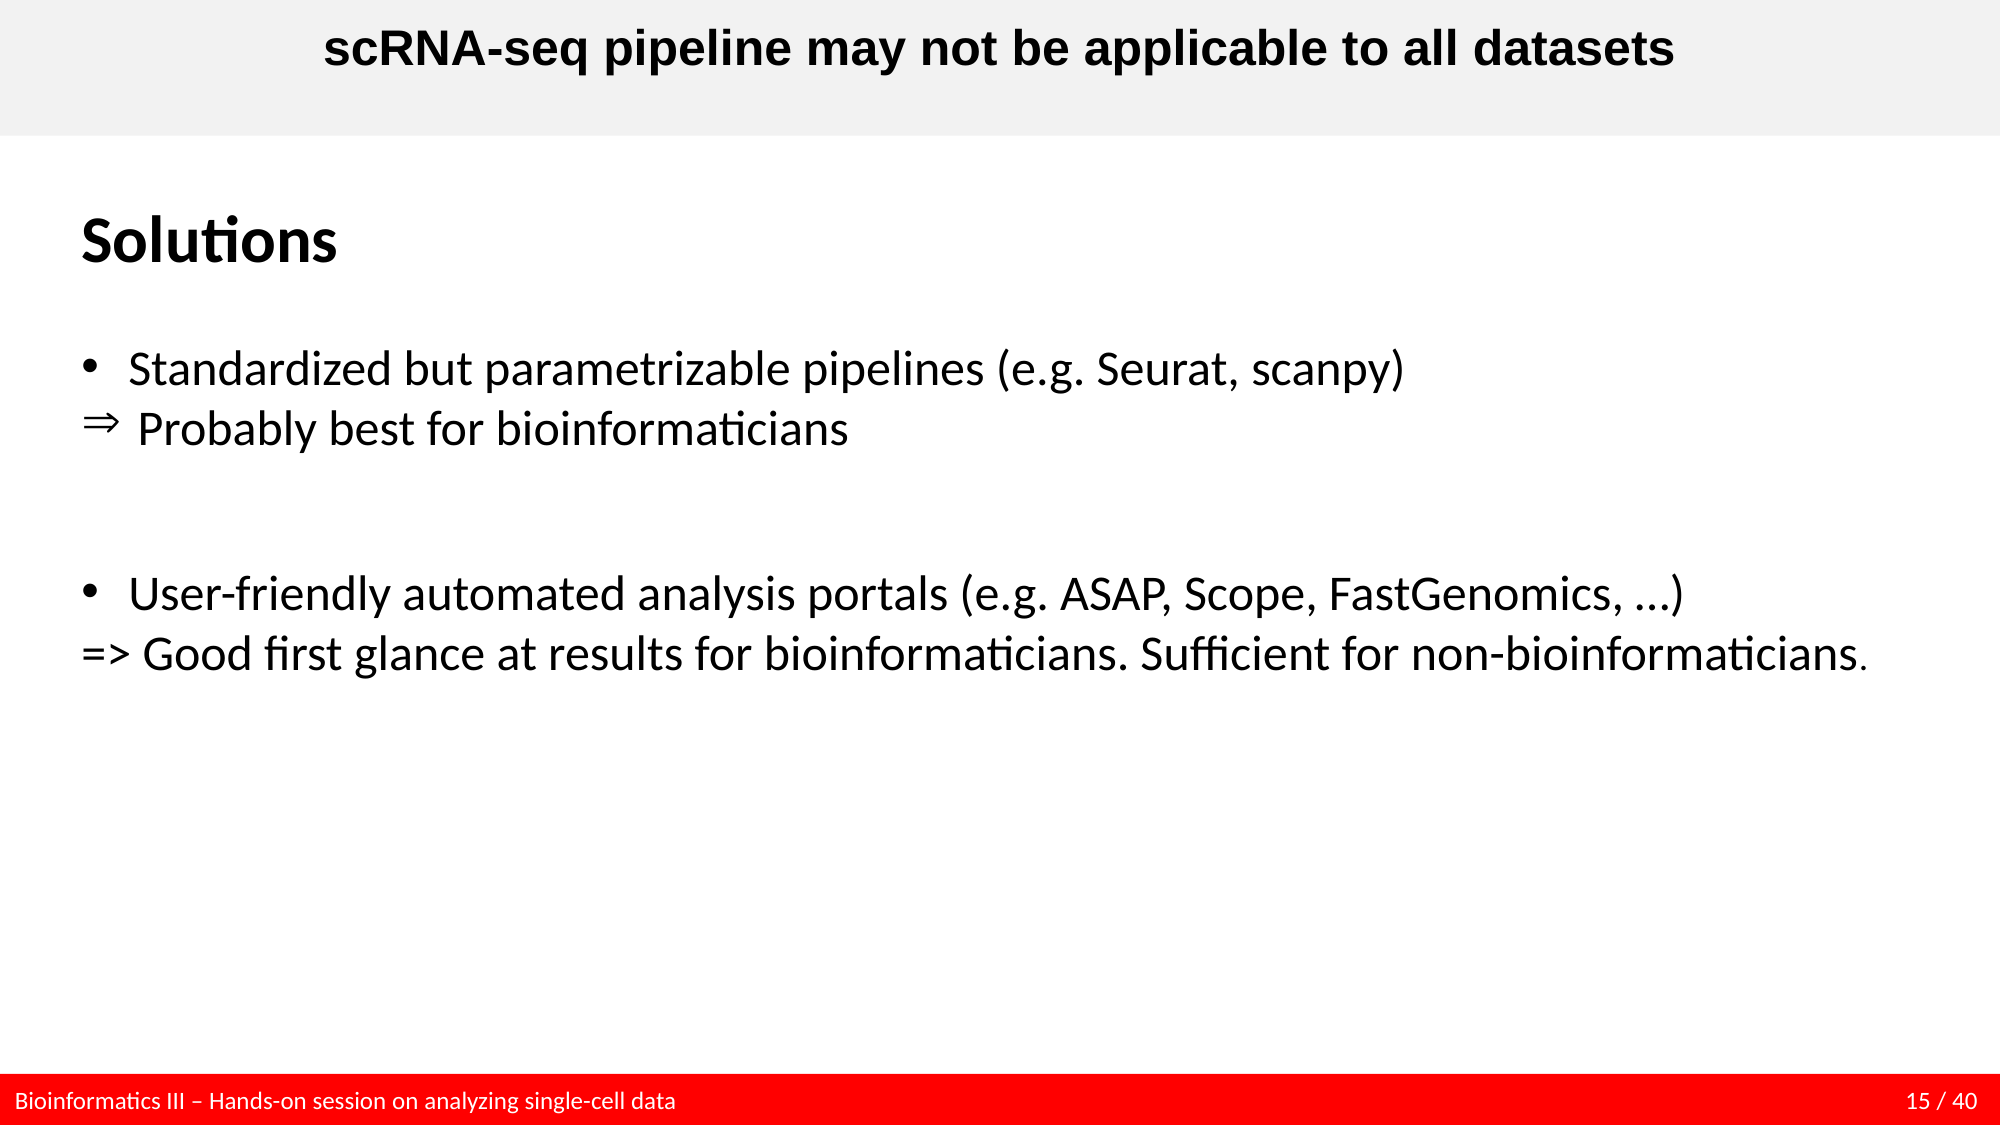

scRNA-seq pipeline may not be applicable to all datasets
Solutions

Standardized but parametrizable pipelines (e.g. Seurat, scanpy)
Probably best for bioinformaticians

User-friendly automated analysis portals (e.g. ASAP, Scope, FastGenomics, …)
=> Good first glance at results for bioinformaticians. Sufficient for non-bioinformaticians.